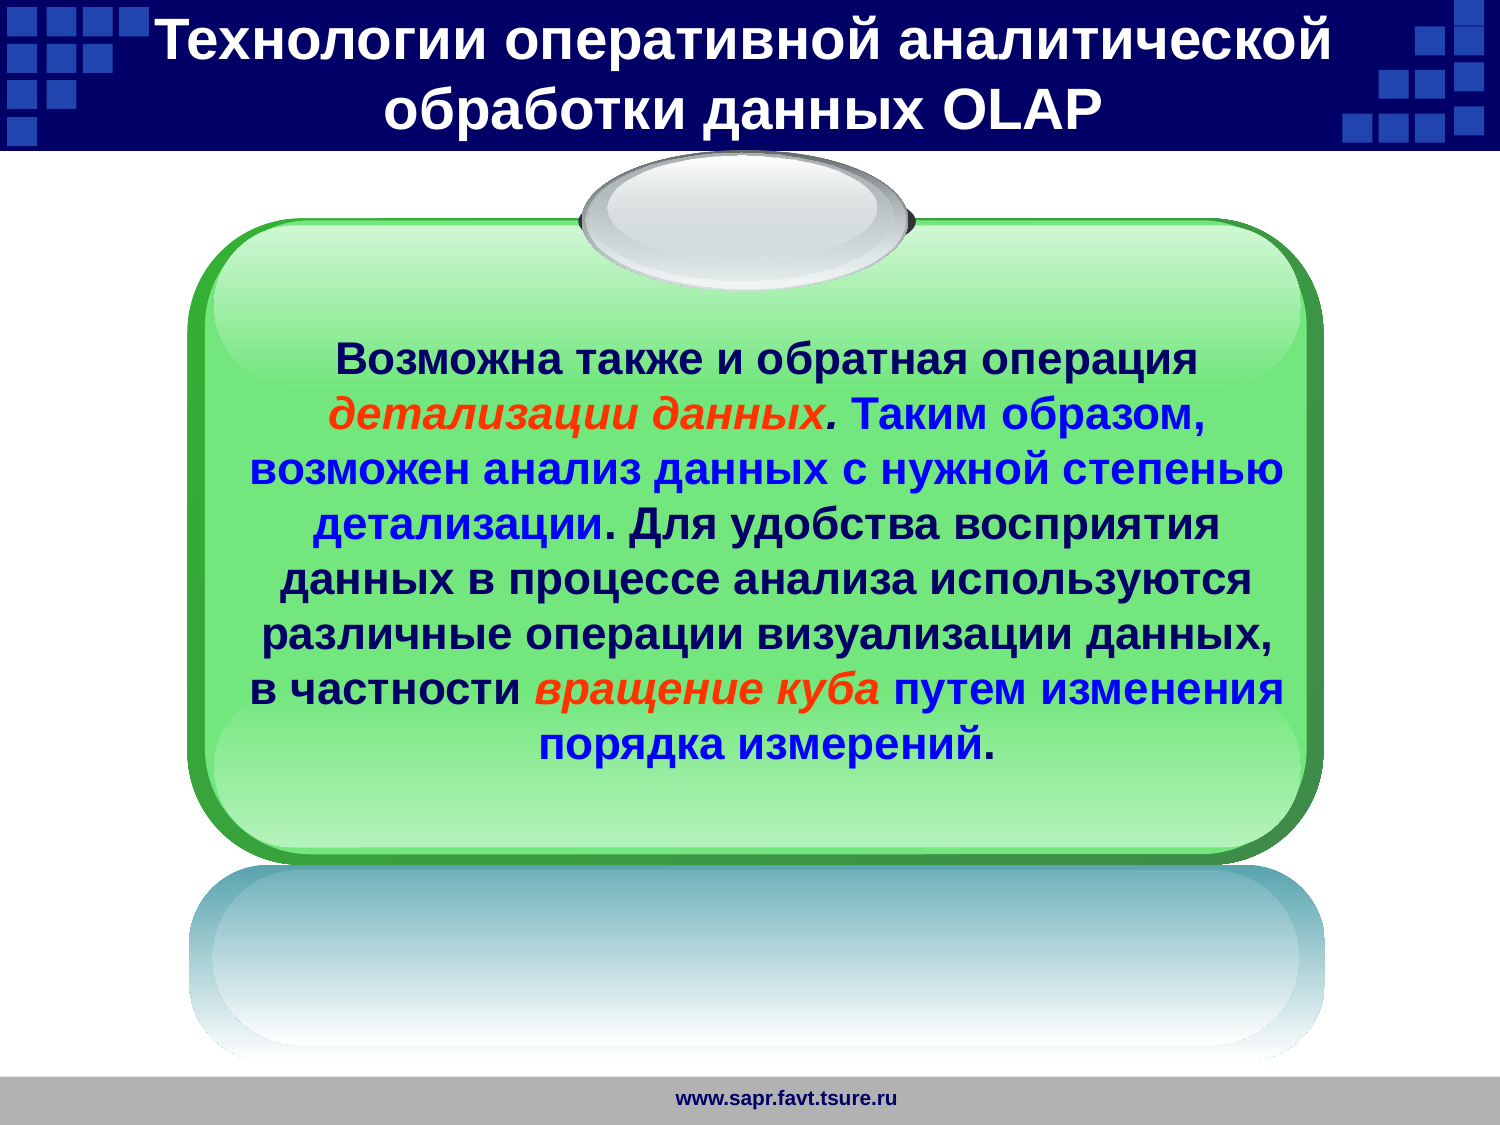

Технологии оперативной аналитической обработки данных OLAP

Возможна также и обратная операция детализации данных. Таким образом, возможен анализ данных с нужной степенью детализации. Для удобства восприятия данных в процессе анализа используются различные операции визуализации данных, в частности вращение куба путем изменения порядка измерений.

www.sapr.favt.tsure.ru